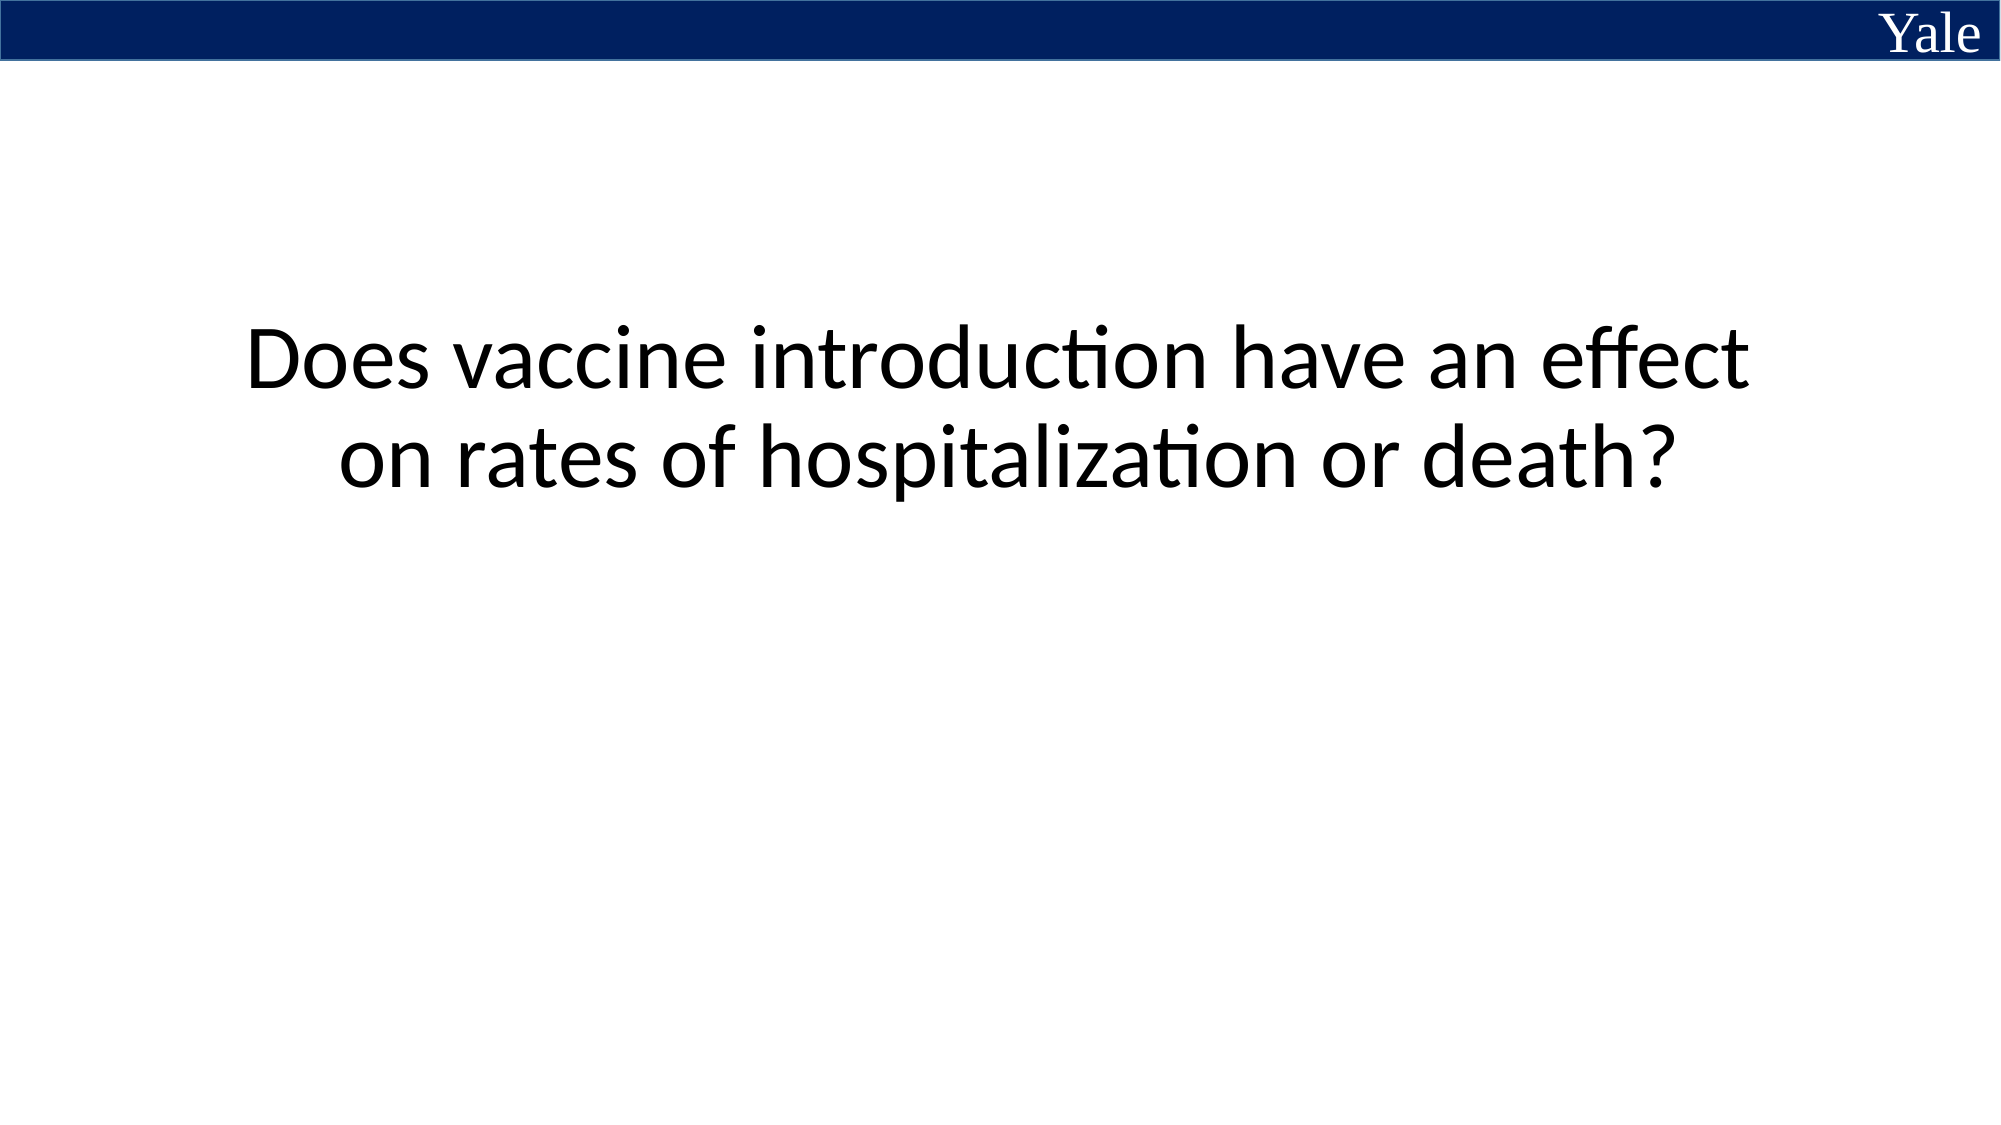

# Does vaccine introduction have an effect on rates of hospitalization or death?